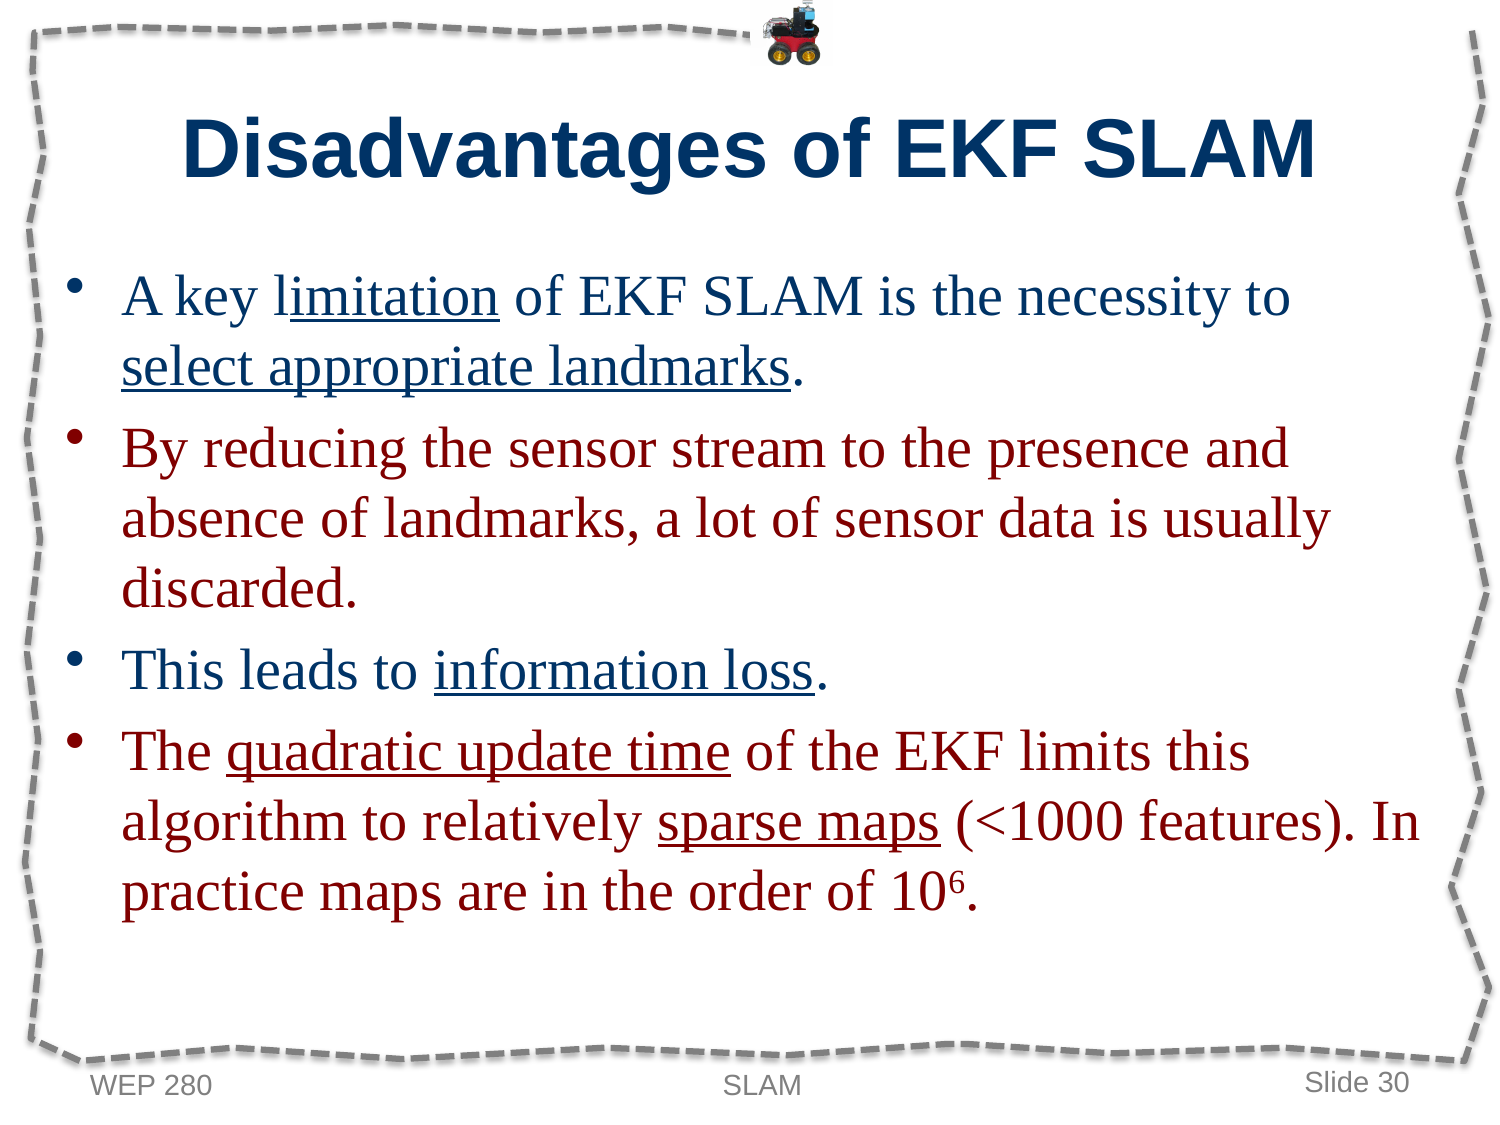

# Disadvantages of EKF SLAM
A key limitation of EKF SLAM is the necessity to select appropriate landmarks.
By reducing the sensor stream to the presence and absence of landmarks, a lot of sensor data is usually discarded.
This leads to information loss.
The quadratic update time of the EKF limits this algorithm to relatively sparse maps (<1000 features). In practice maps are in the order of 106.
WEP 280
SLAM
Slide 30